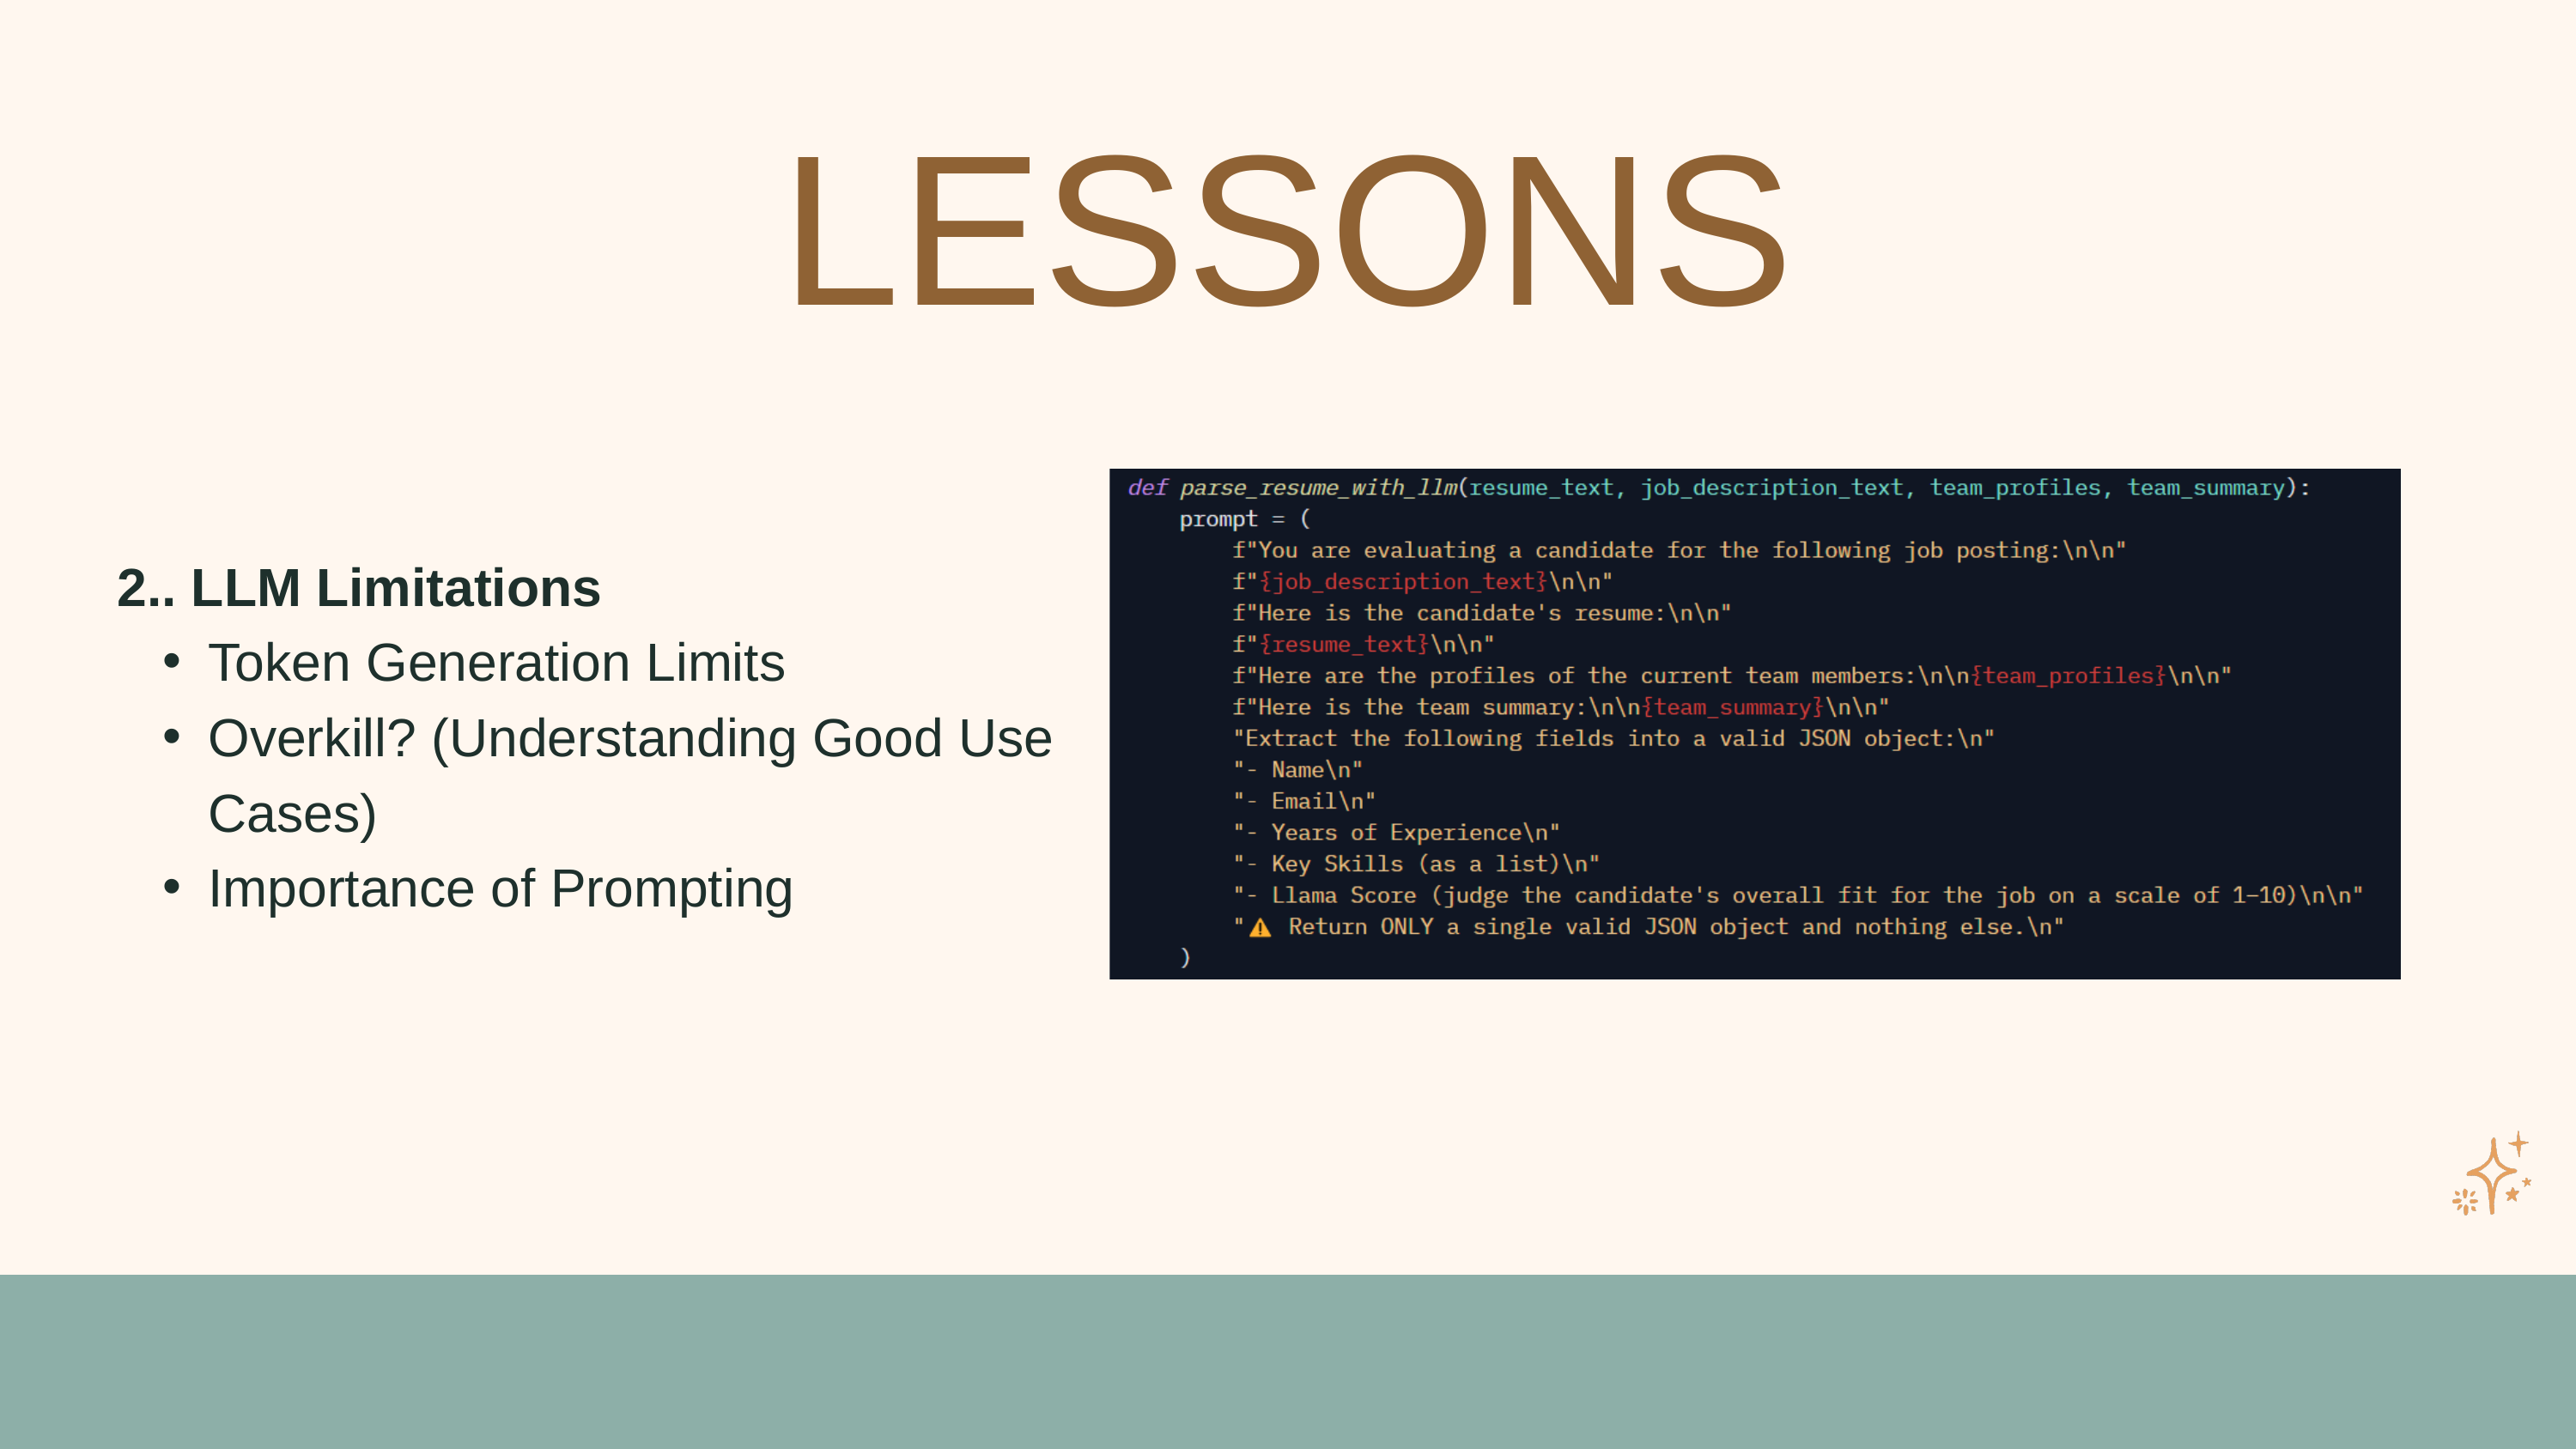

LESSONS

2.. LLM Limitations
Token Generation Limits
Overkill? (Understanding Good Use Cases)
Importance of Prompting